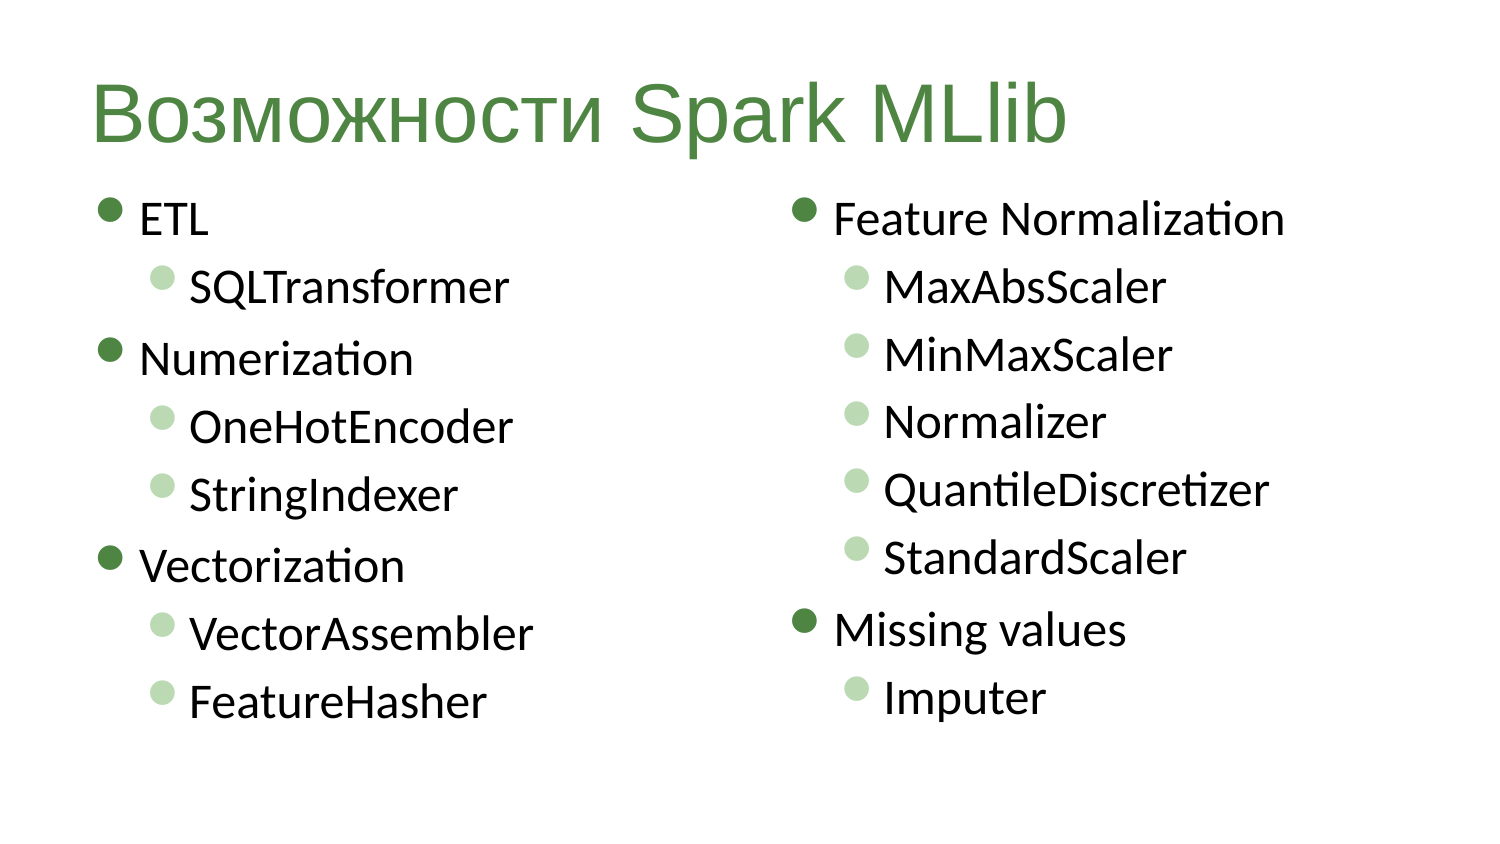

# Возможности Spark MLlib
ETL
SQLTransformer
Numerization
OneHotEncoder
StringIndexer
Vectorization
VectorAssembler
FeatureHasher
Feature Normalization
MaxAbsScaler
MinMaxScaler
Normalizer
QuantileDiscretizer
StandardScaler
Missing values
Imputer